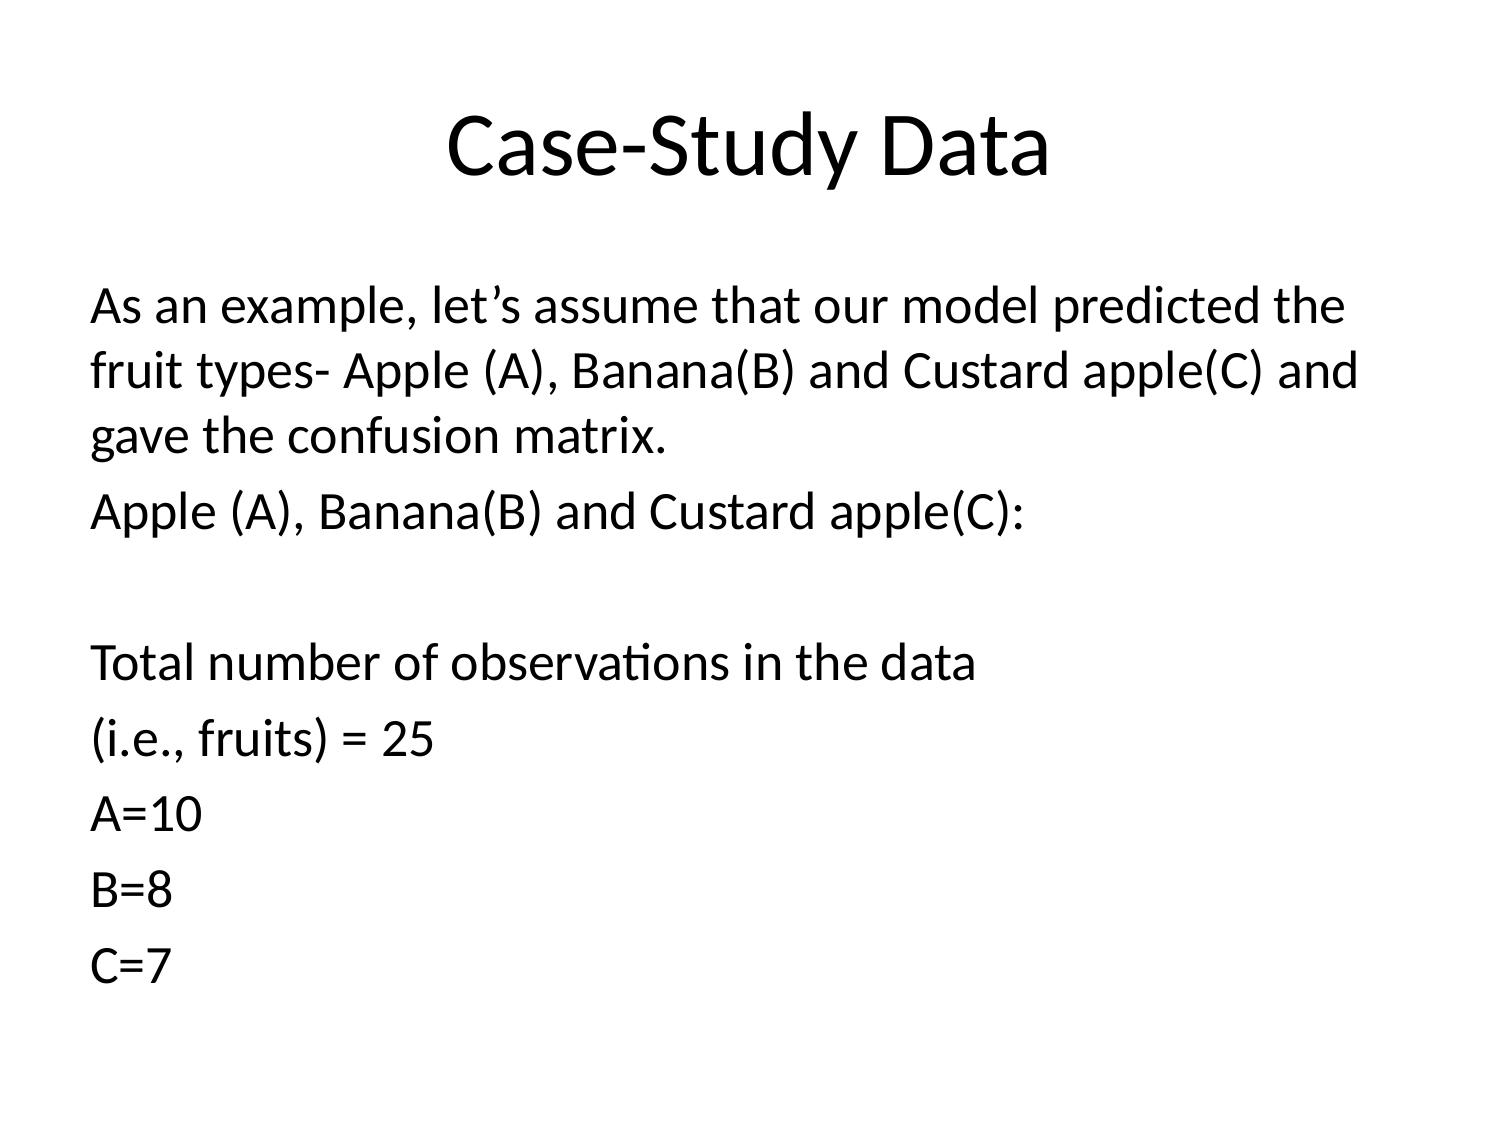

# Case-Study Data
As an example, let’s assume that our model predicted the fruit types- Apple (A), Banana(B) and Custard apple(C) and gave the confusion matrix.
Apple (A), Banana(B) and Custard apple(C):

Total number of observations in the data
(i.e., fruits) = 25
A=10
B=8
C=7